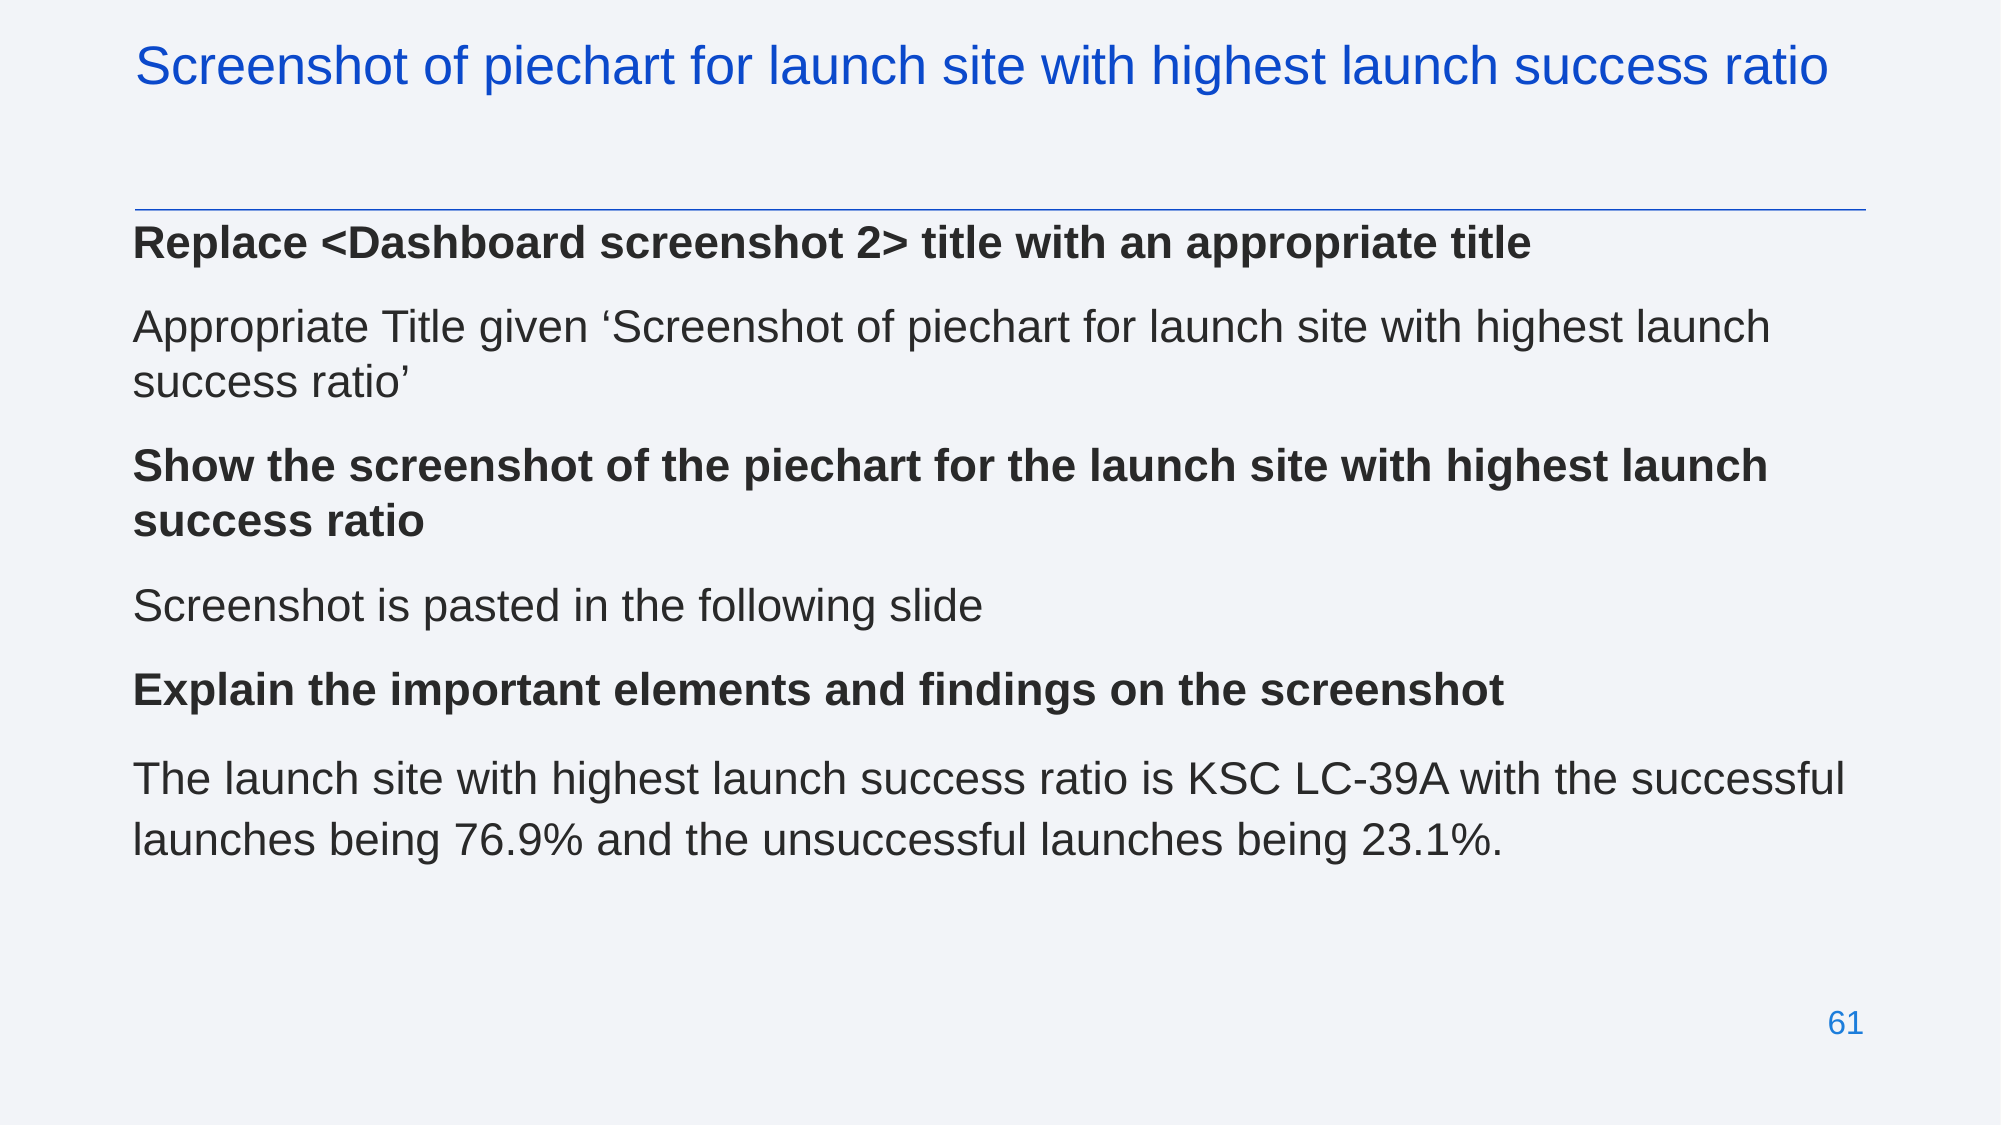

Screenshot of piechart for launch site with highest launch success ratio
Replace <Dashboard screenshot 2> title with an appropriate title
Appropriate Title given ‘Screenshot of piechart for launch site with highest launch success ratio’
Show the screenshot of the piechart for the launch site with highest launch success ratio
Screenshot is pasted in the following slide
Explain the important elements and findings on the screenshot
The launch site with highest launch success ratio is KSC LC-39A with the successful launches being 76.9% and the unsuccessful launches being 23.1%.
61